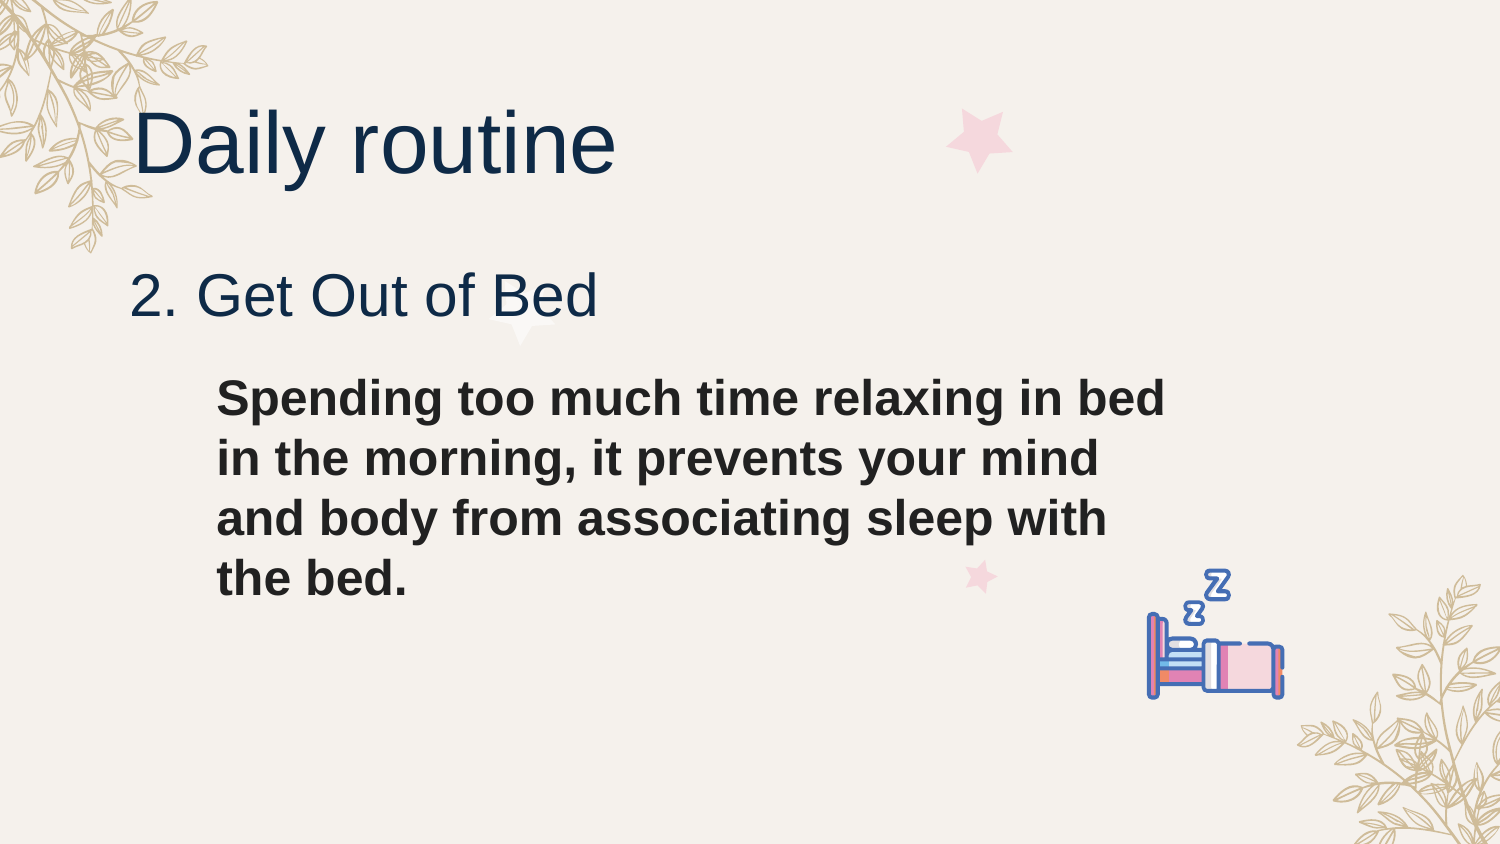

Daily routine

2. Get Out of Bed

Spending too much time relaxing in bed in the morning, it prevents your mind and body from associating sleep with the bed.